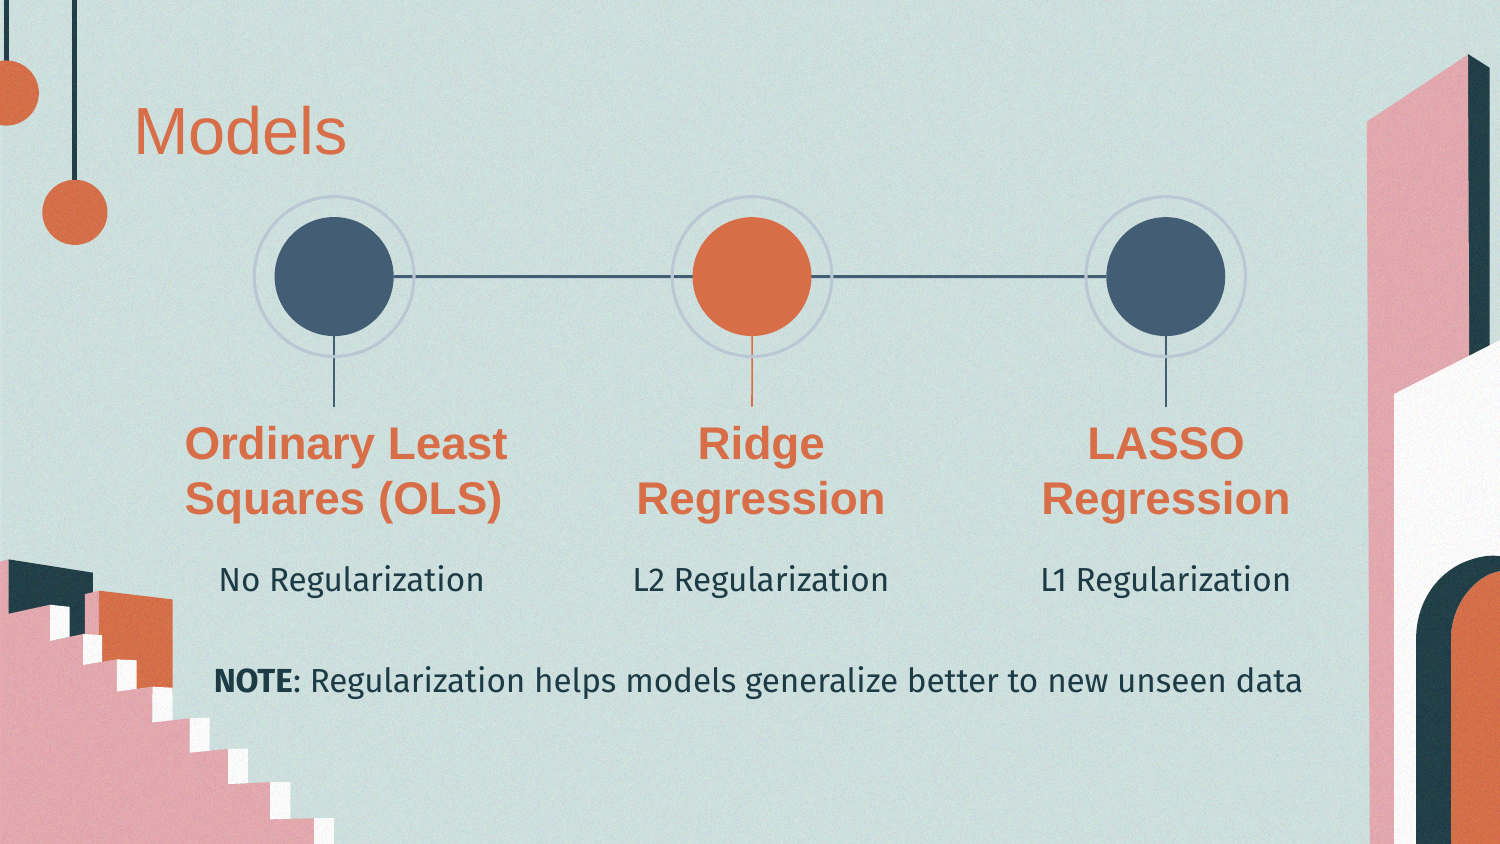

# Models

Ordinary Least Squares (OLS)
Ridge Regression
LASSO Regression
No Regularization
L2 Regularization
L1 Regularization
NOTE: Regularization helps models generalize better to new unseen data